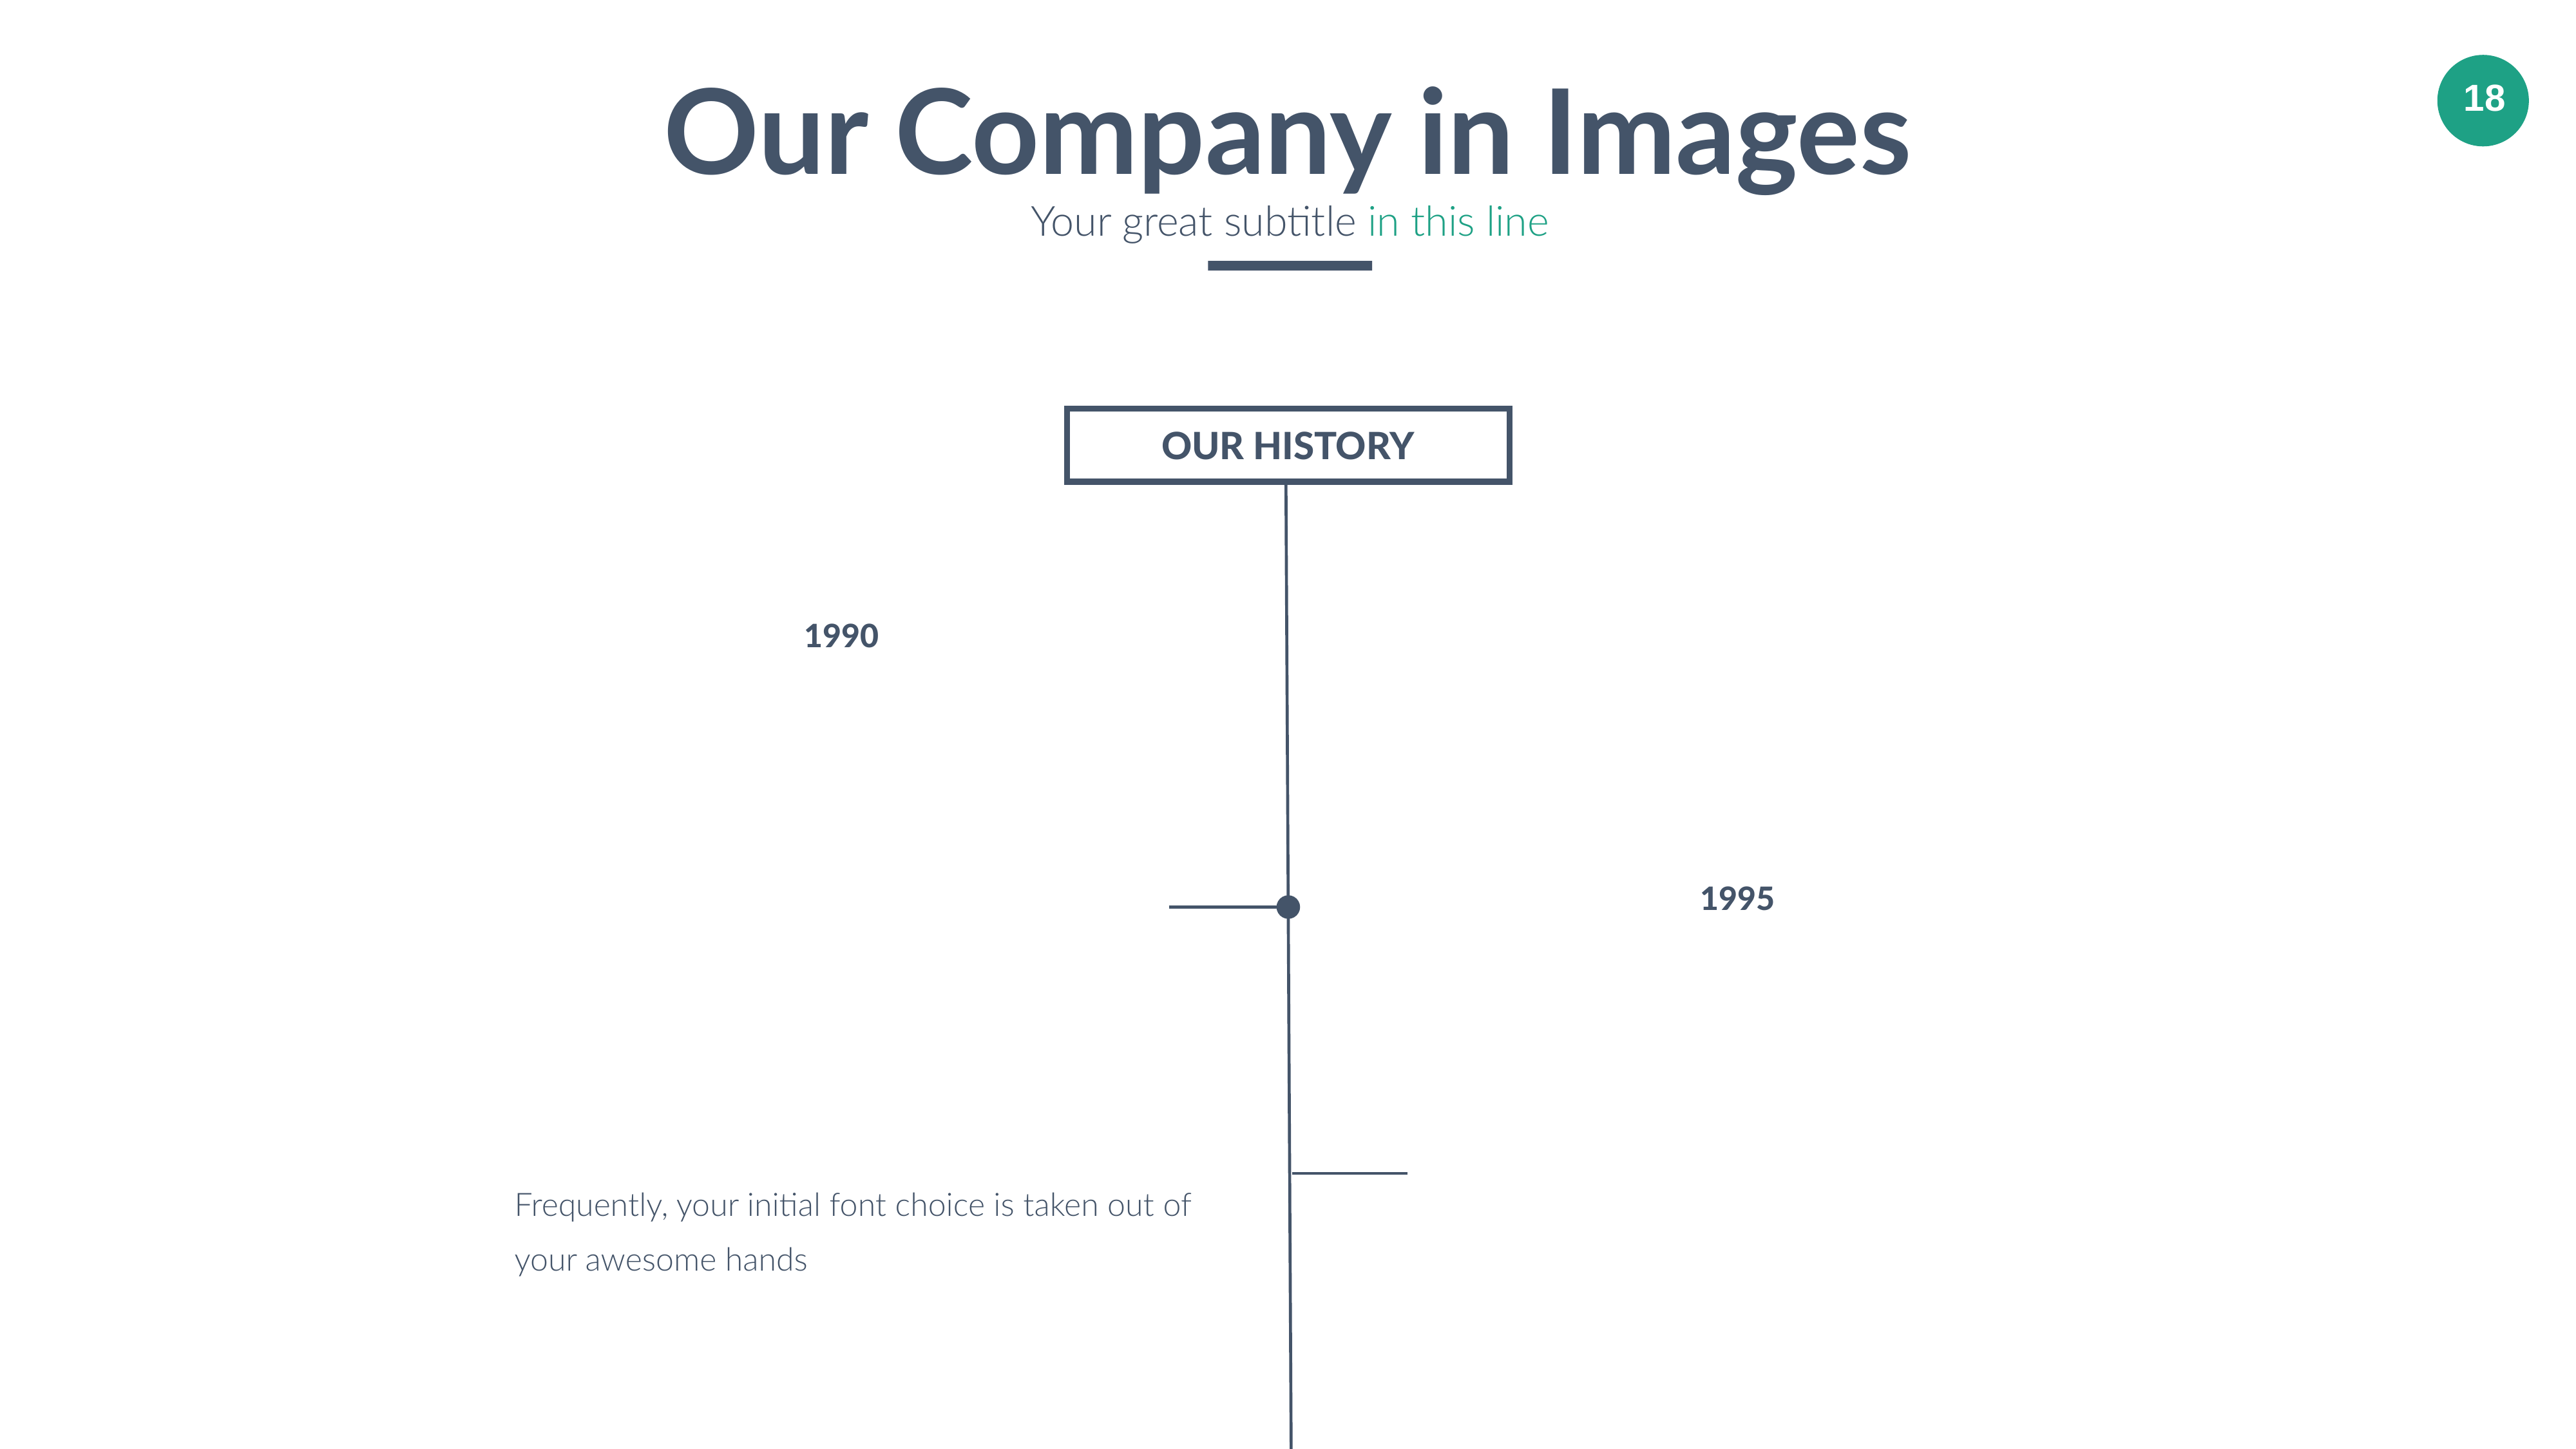

Our Company in Images
Your great subtitle in this line

OUR HISTORY
1990

1995

Frequently, your initial font choice is taken out of your awesome hands